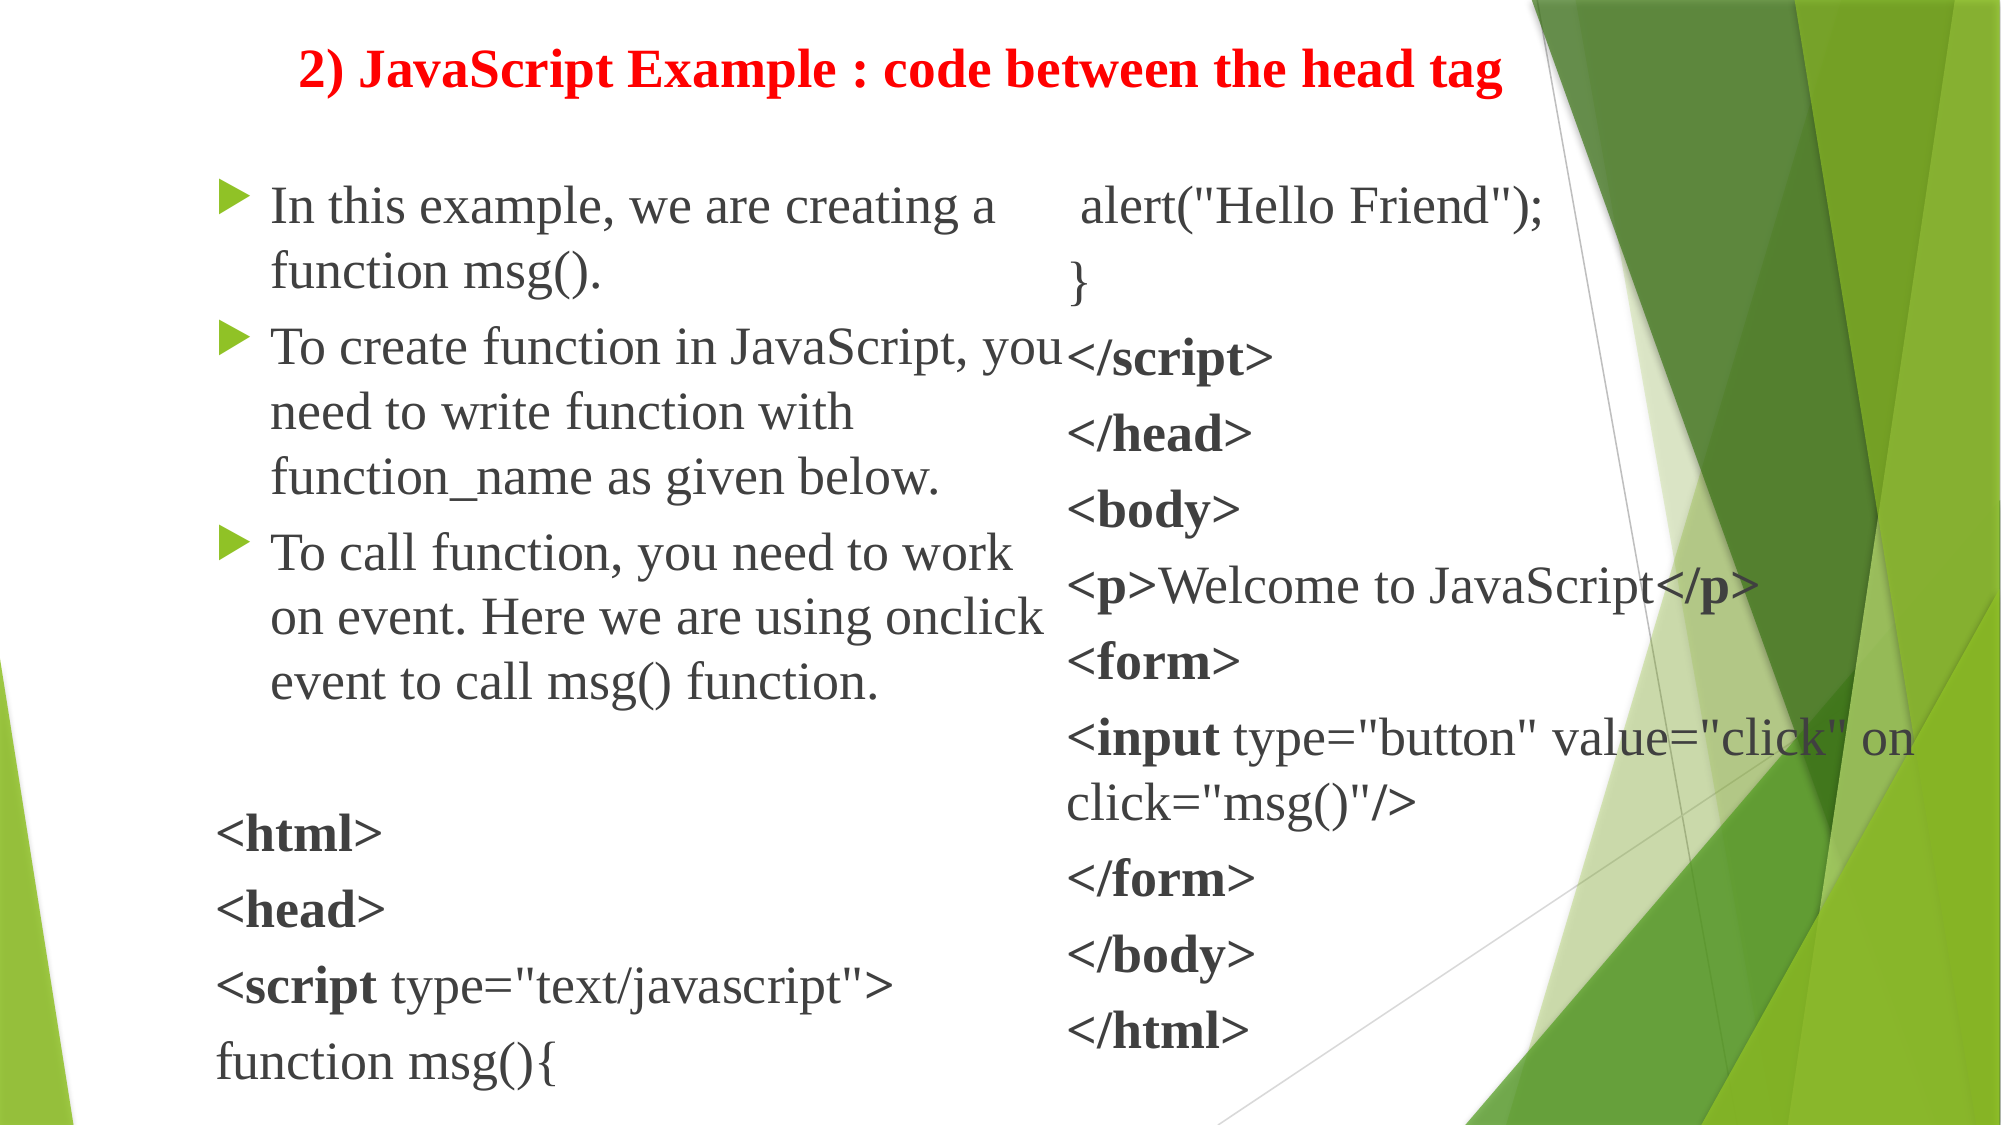

# 2) JavaScript Example : code between the head tag
In this example, we are creating a function msg().
To create function in JavaScript, you need to write function with function_name as given below.
To call function, you need to work on event. Here we are using onclick event to call msg() function.

<html>
<head>
<script type="text/javascript">
function msg(){
 alert("Hello Friend");
}
</script>
</head>
<body>
<p>Welcome to JavaScript</p>
<form>
<input type="button" value="click" onclick="msg()"/>
</form>
</body>
</html>